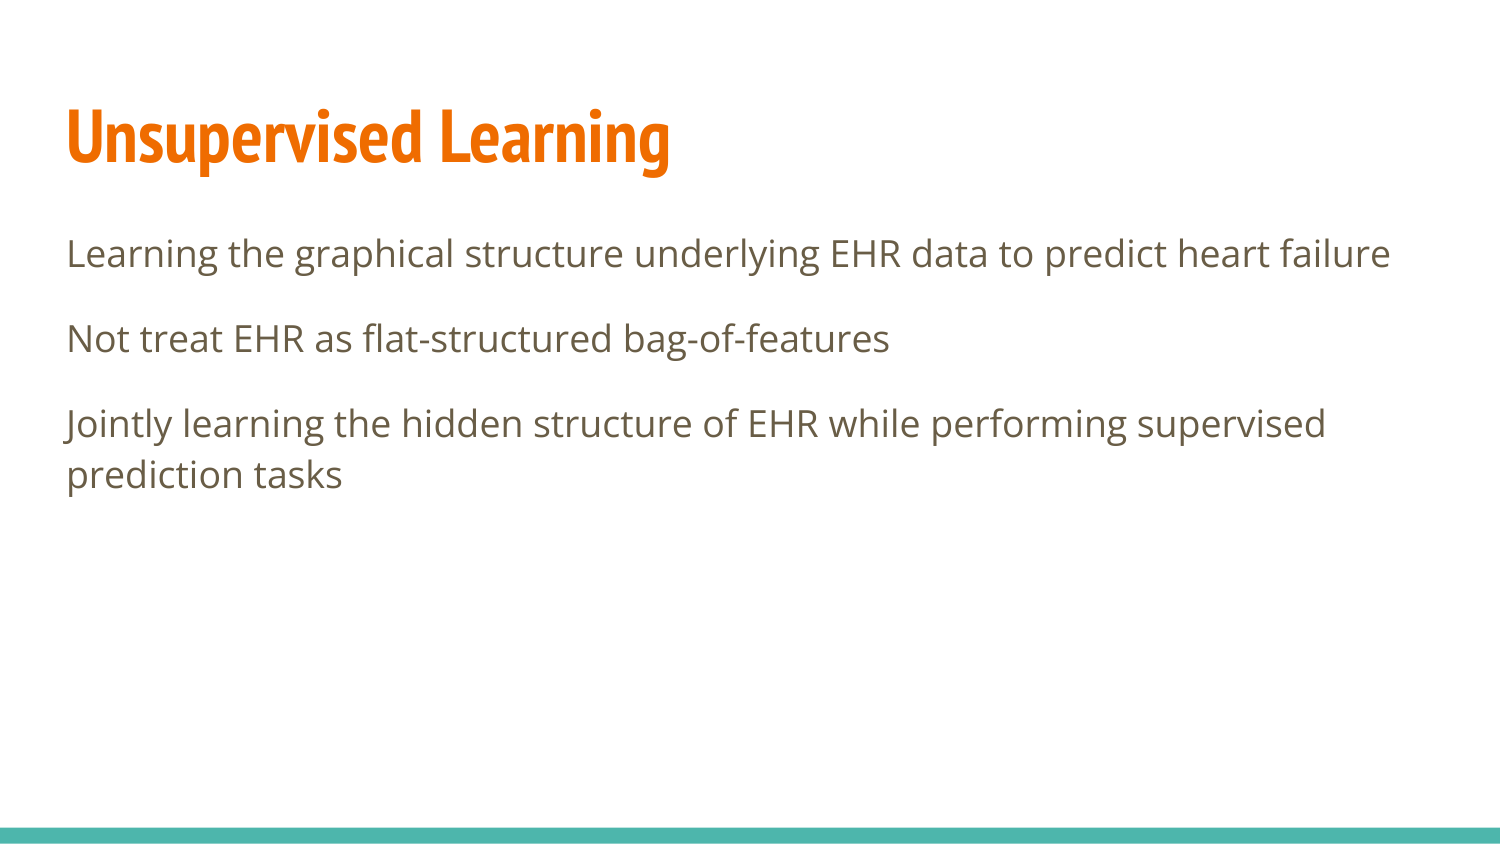

# Unsupervised Learning
Learning the graphical structure underlying EHR data to predict heart failure
Not treat EHR as flat-structured bag-of-features
Jointly learning the hidden structure of EHR while performing supervised prediction tasks